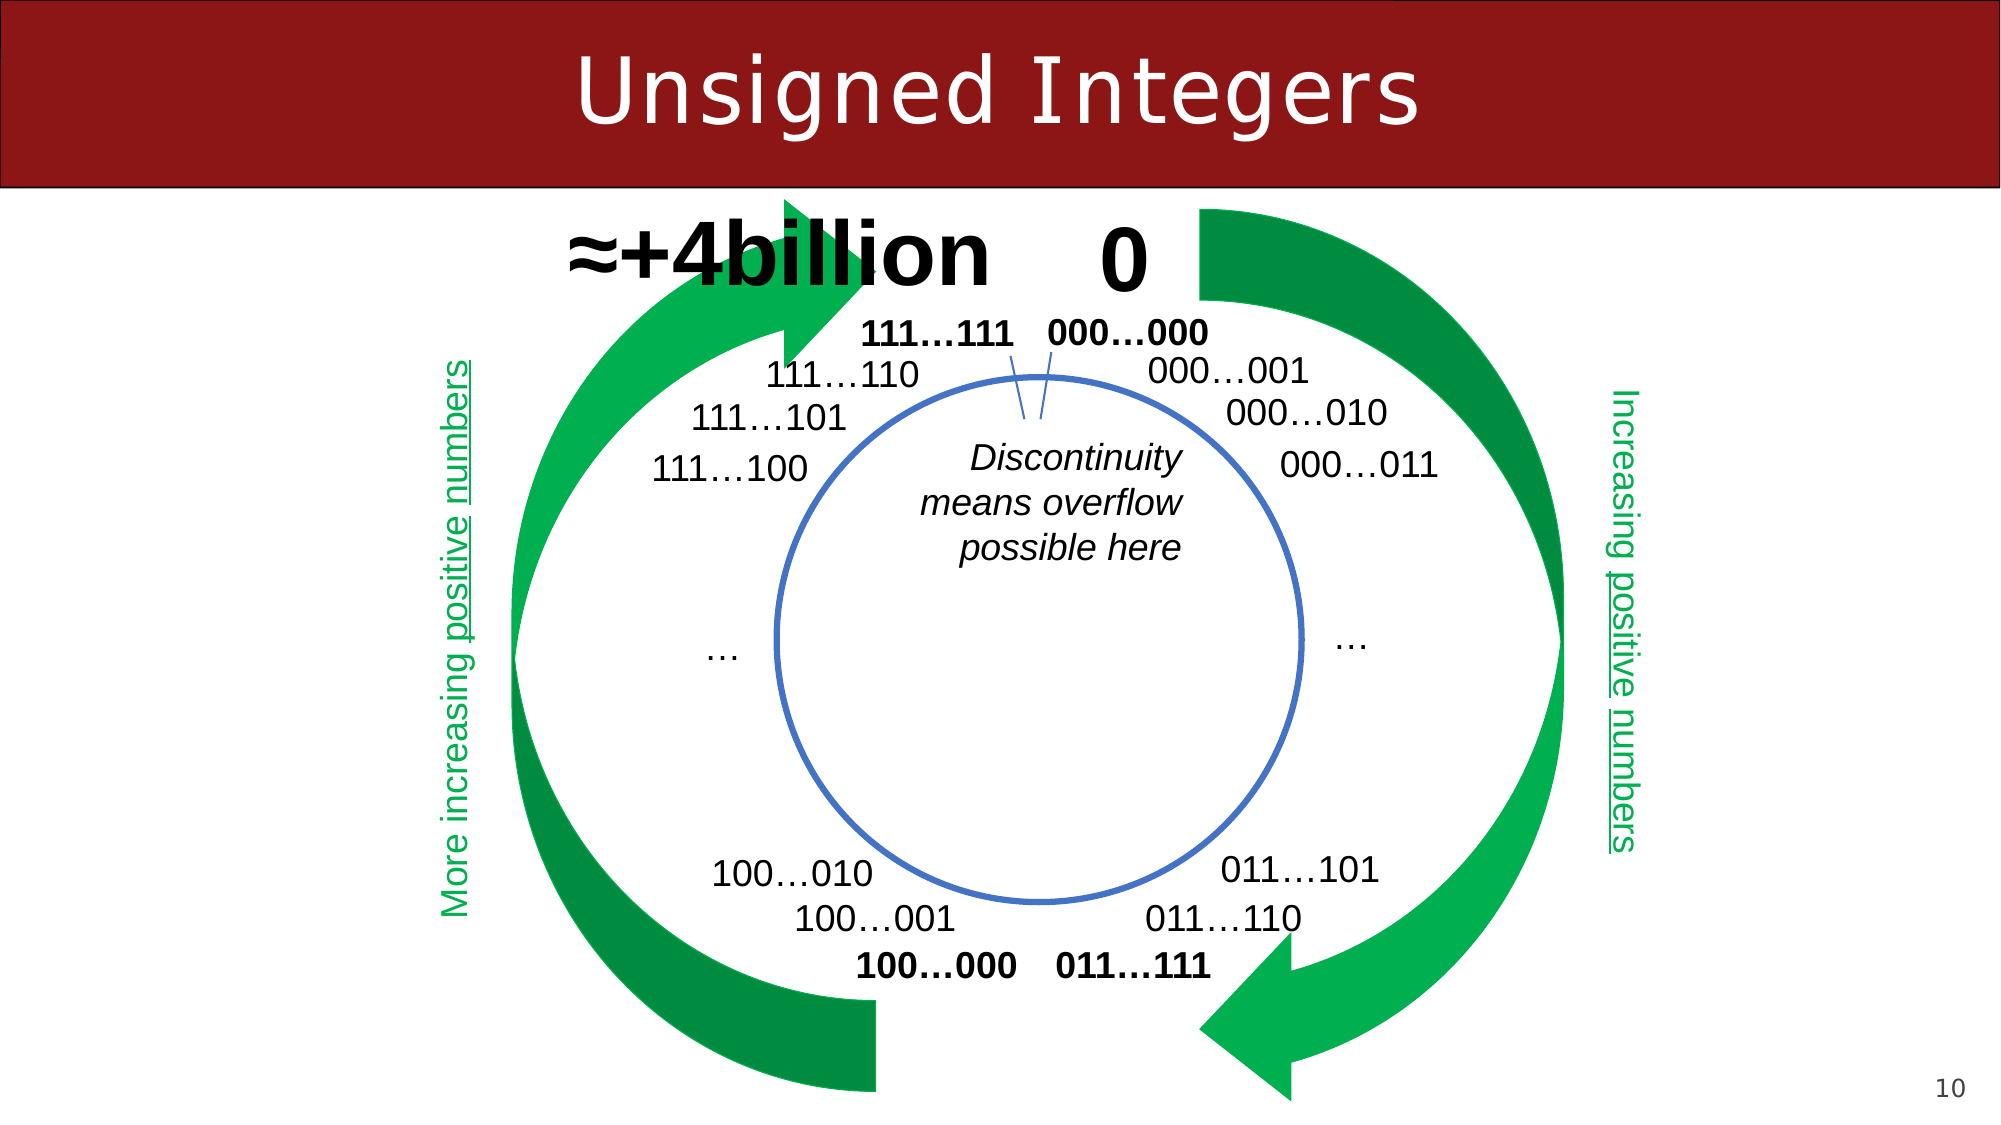

# Unsigned Integers
≈+4billion

0

000…000
111…111
000…001
111…110

000…010
111…101
Discontinuity means overflow possible here
000…011
111…100
Increasing positive numbers
…
More increasing positive numbers
…
011…101
100…010
100…001
011…110
011…111
100…000